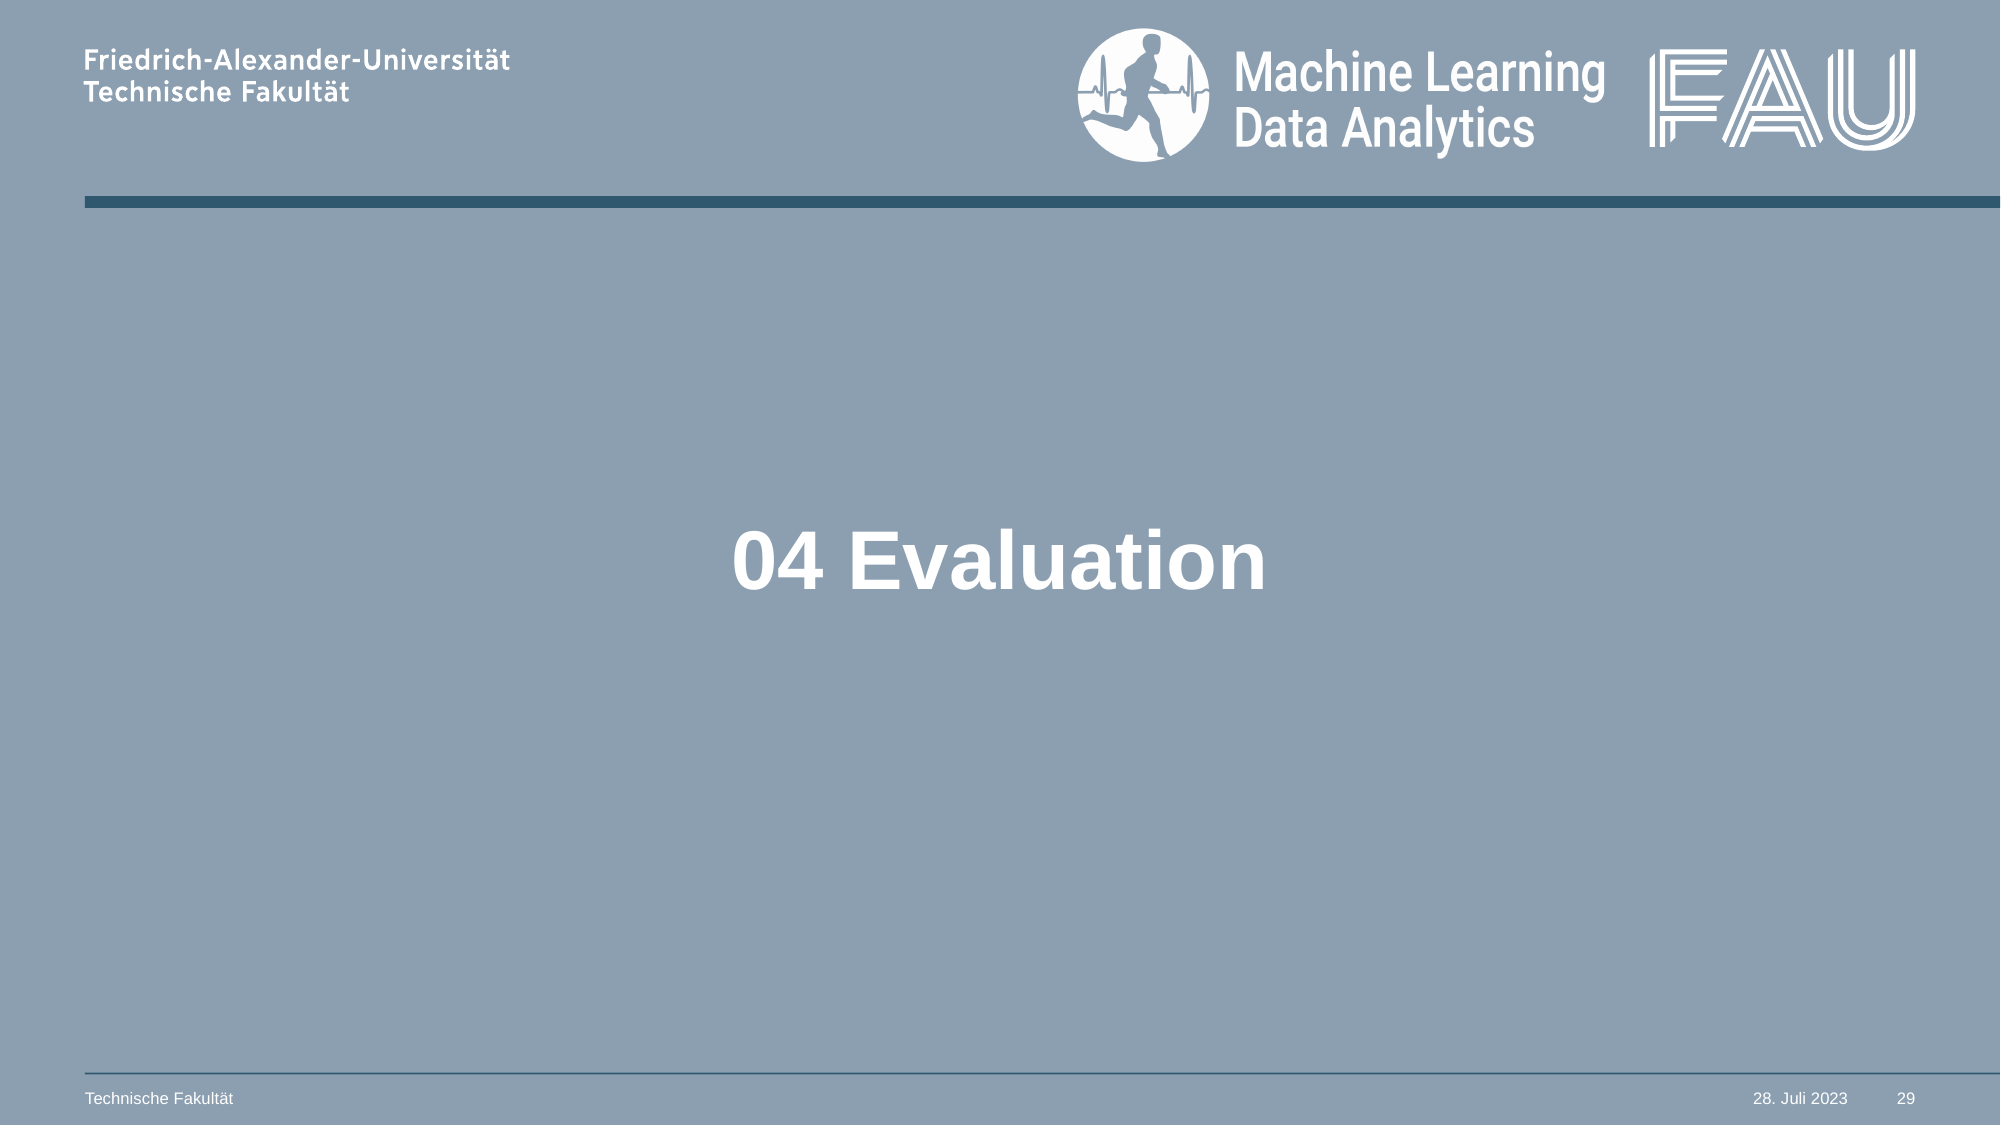

# 04 Evaluation
Technische Fakultät
28. Juli 2023
29